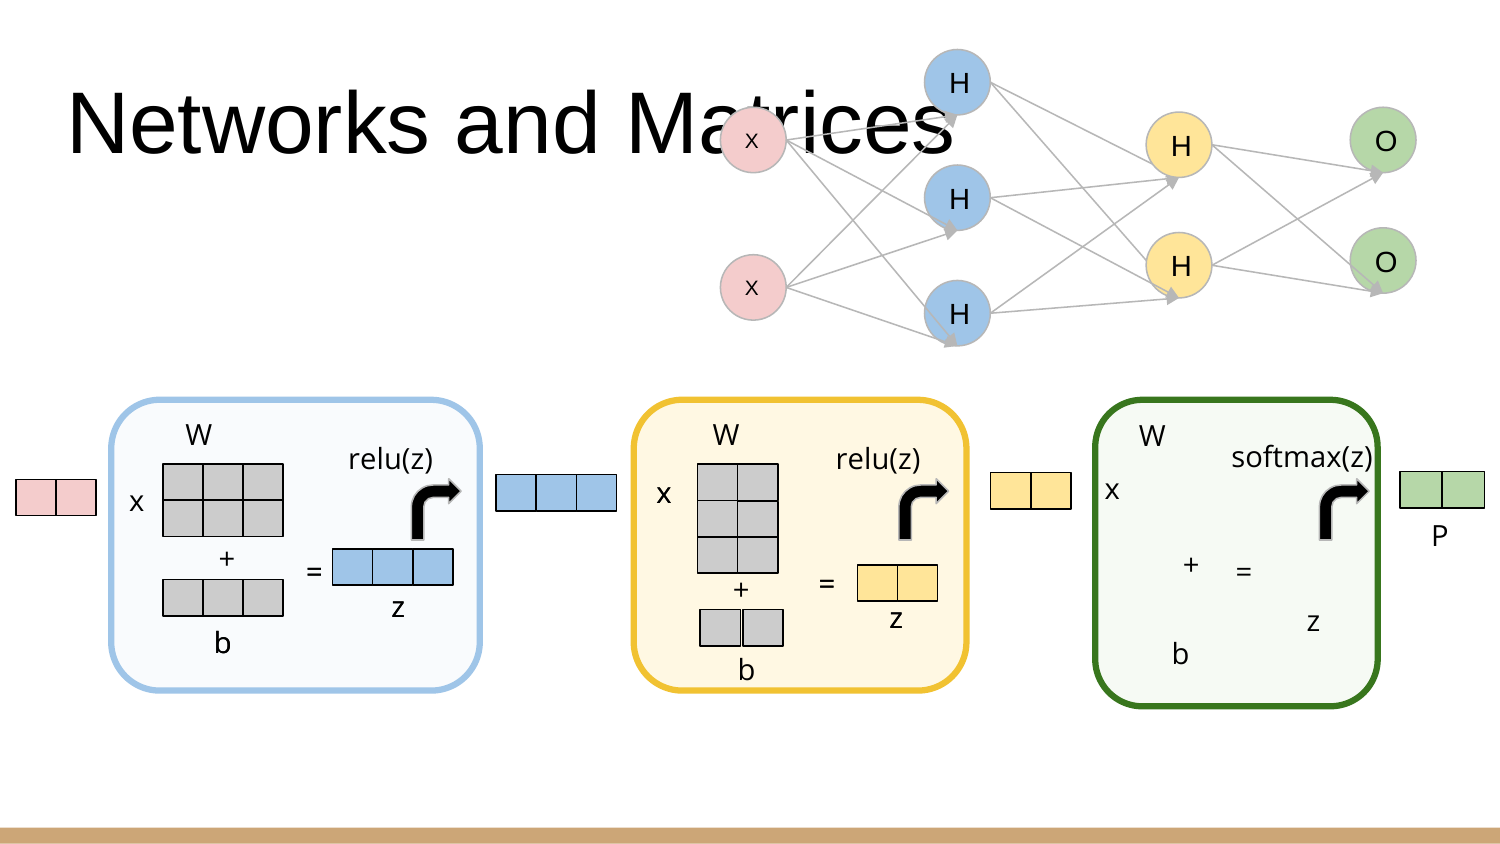

# Networks and Matrices
H
O
X
H
H
O
H
X
H

W
W
W
softmax(z)
relu(z)
relu(z)

x

x
x

   x

P

+

+
=
=
=

=
=
z
z
+

z
z
z

b
b
b
b